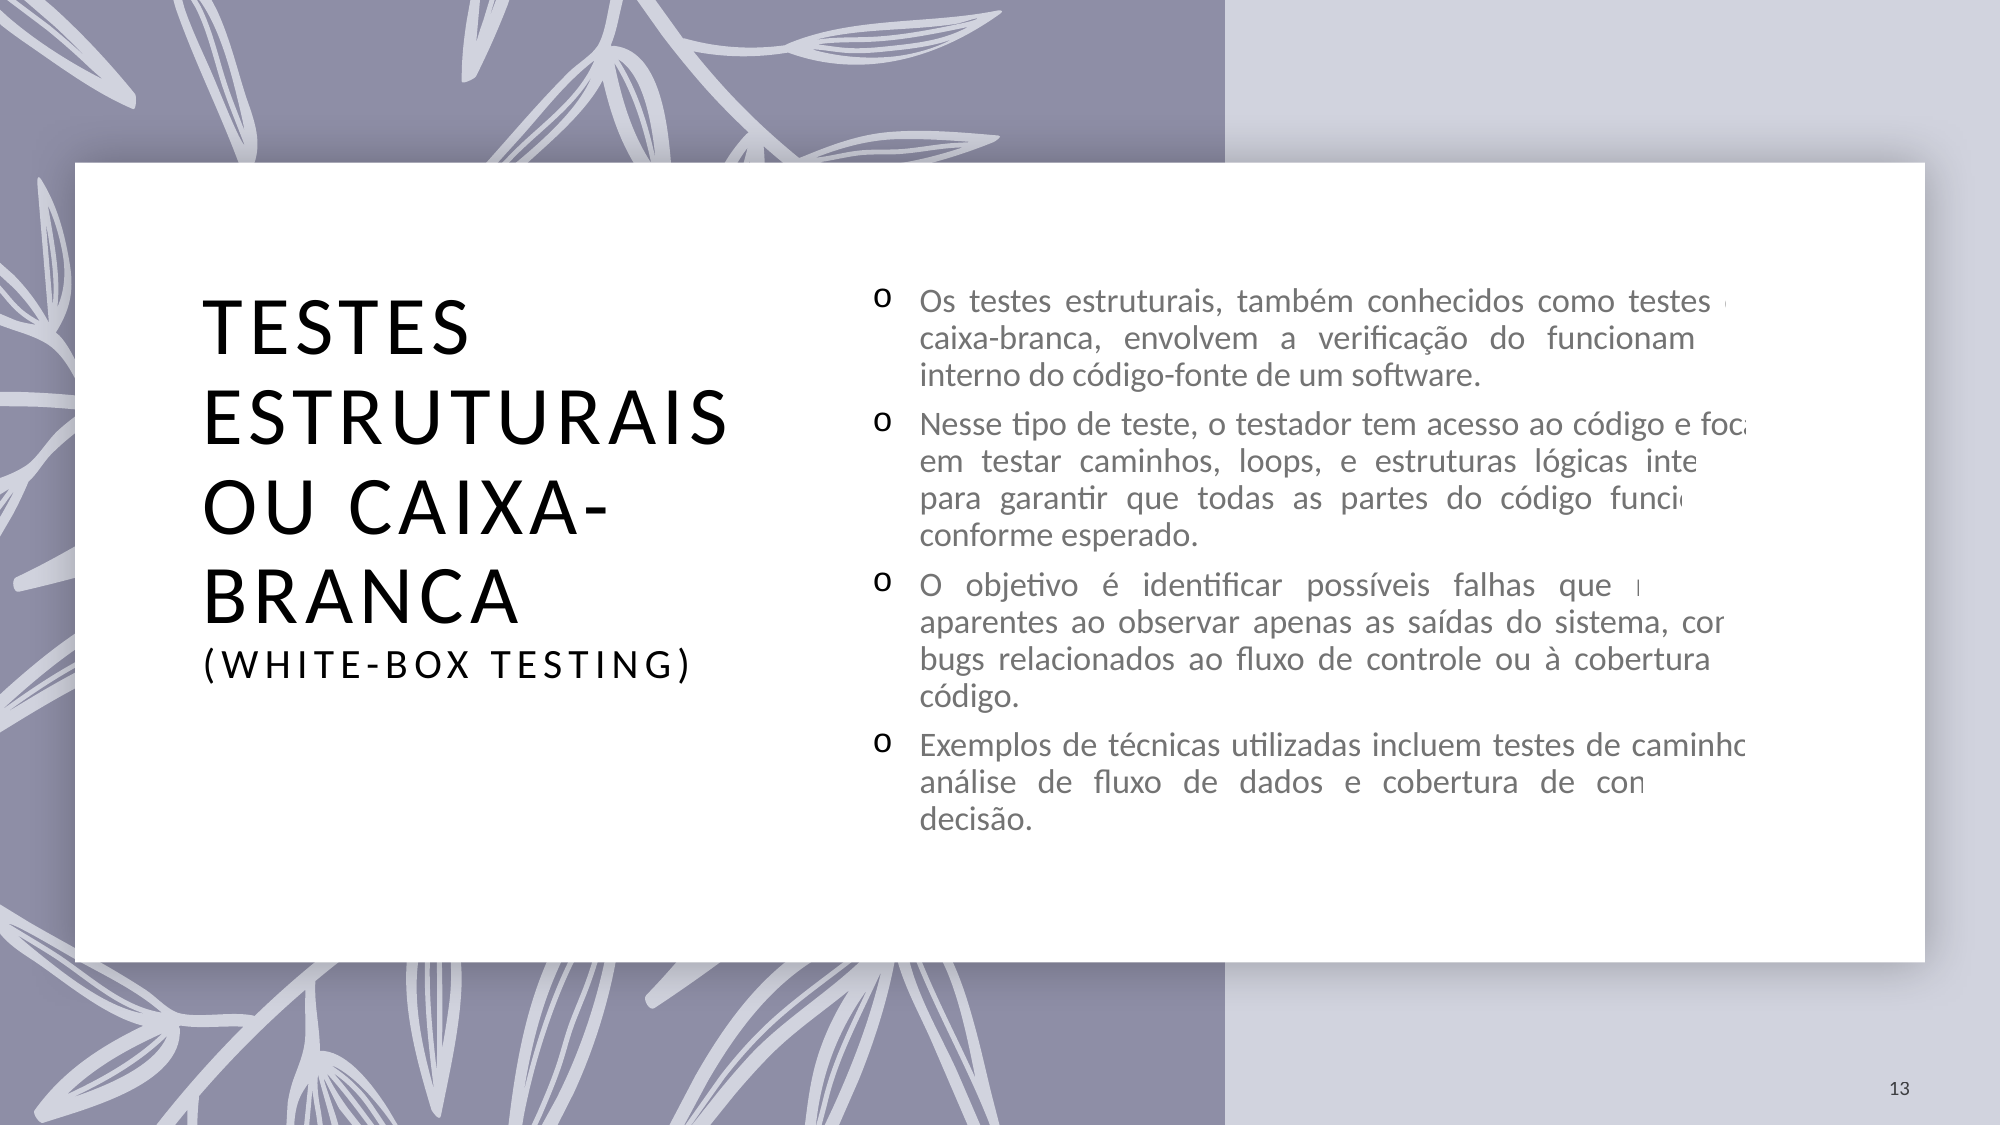

# Testes Estruturais ou Caixa-Branca (White-Box Testing)
Os testes estruturais, também conhecidos como testes de caixa-branca, envolvem a verificação do funcionamento interno do código-fonte de um software.
Nesse tipo de teste, o testador tem acesso ao código e foca em testar caminhos, loops, e estruturas lógicas internas para garantir que todas as partes do código funcionem conforme esperado.
O objetivo é identificar possíveis falhas que não são aparentes ao observar apenas as saídas do sistema, como bugs relacionados ao fluxo de controle ou à cobertura de código.
Exemplos de técnicas utilizadas incluem testes de caminho, análise de fluxo de dados e cobertura de condição e decisão.
13